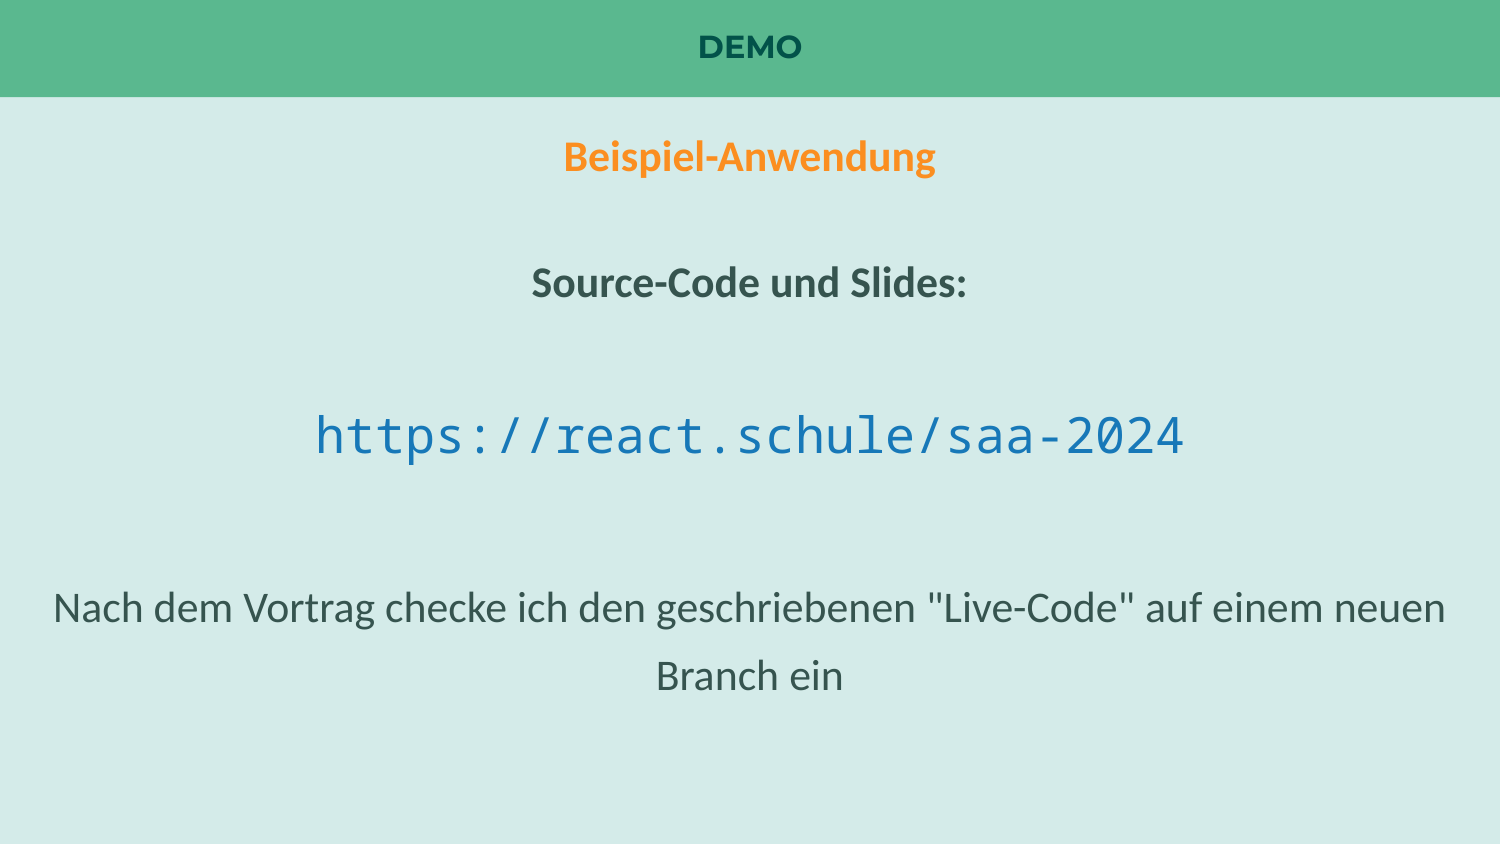

# Demo
Beispiel-Anwendung

Source-Code und Slides:

https://react.schule/saa-2024

Nach dem Vortrag checke ich den geschriebenen "Live-Code" auf einem neuen Branch ein